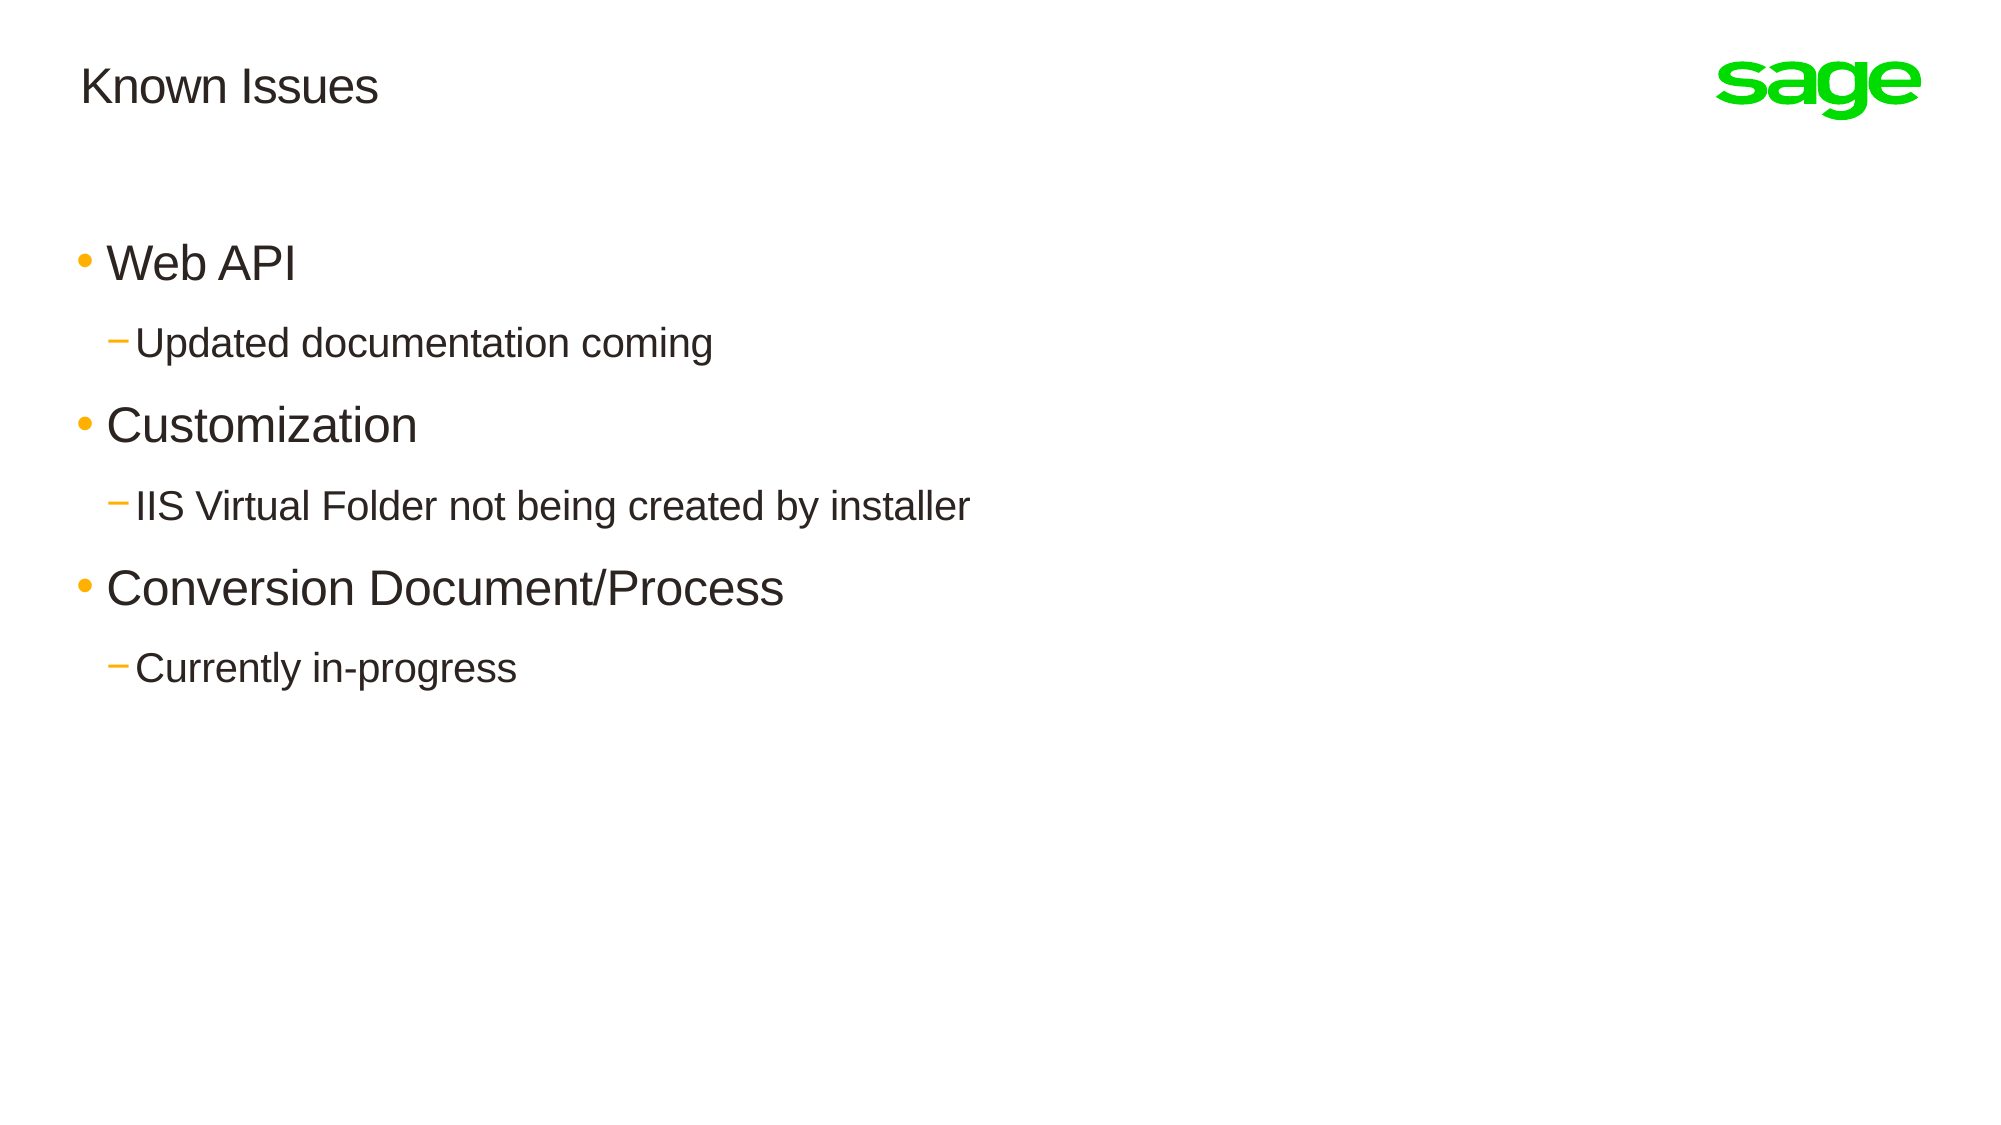

# Known Issues
Web API
Updated documentation coming
Customization
IIS Virtual Folder not being created by installer
Conversion Document/Process
Currently in-progress